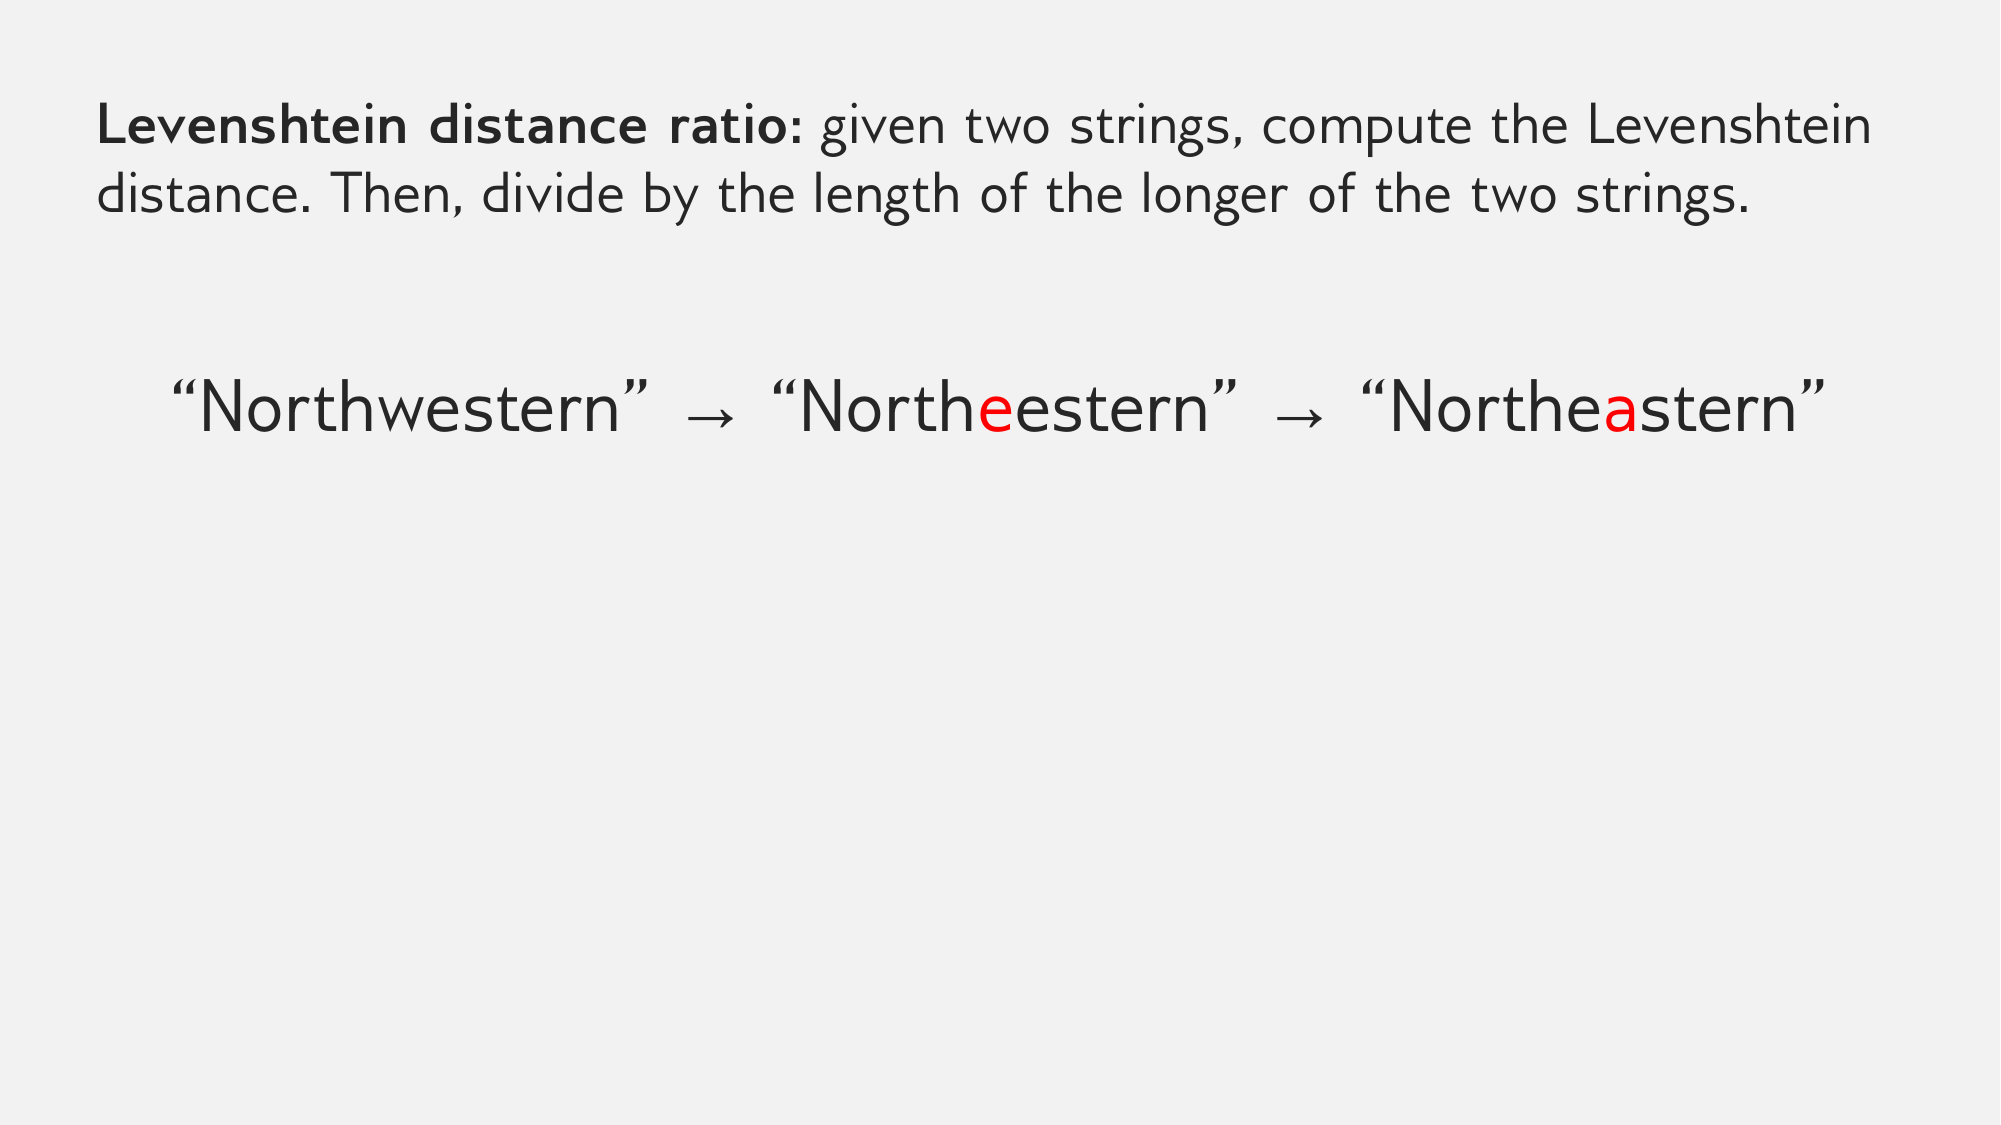

Levenshtein distance ratio: given two strings, compute the Levenshtein distance. Then, divide by the length of the longer of the two strings.

“Northwestern” → “Northeestern” → “Northeastern”